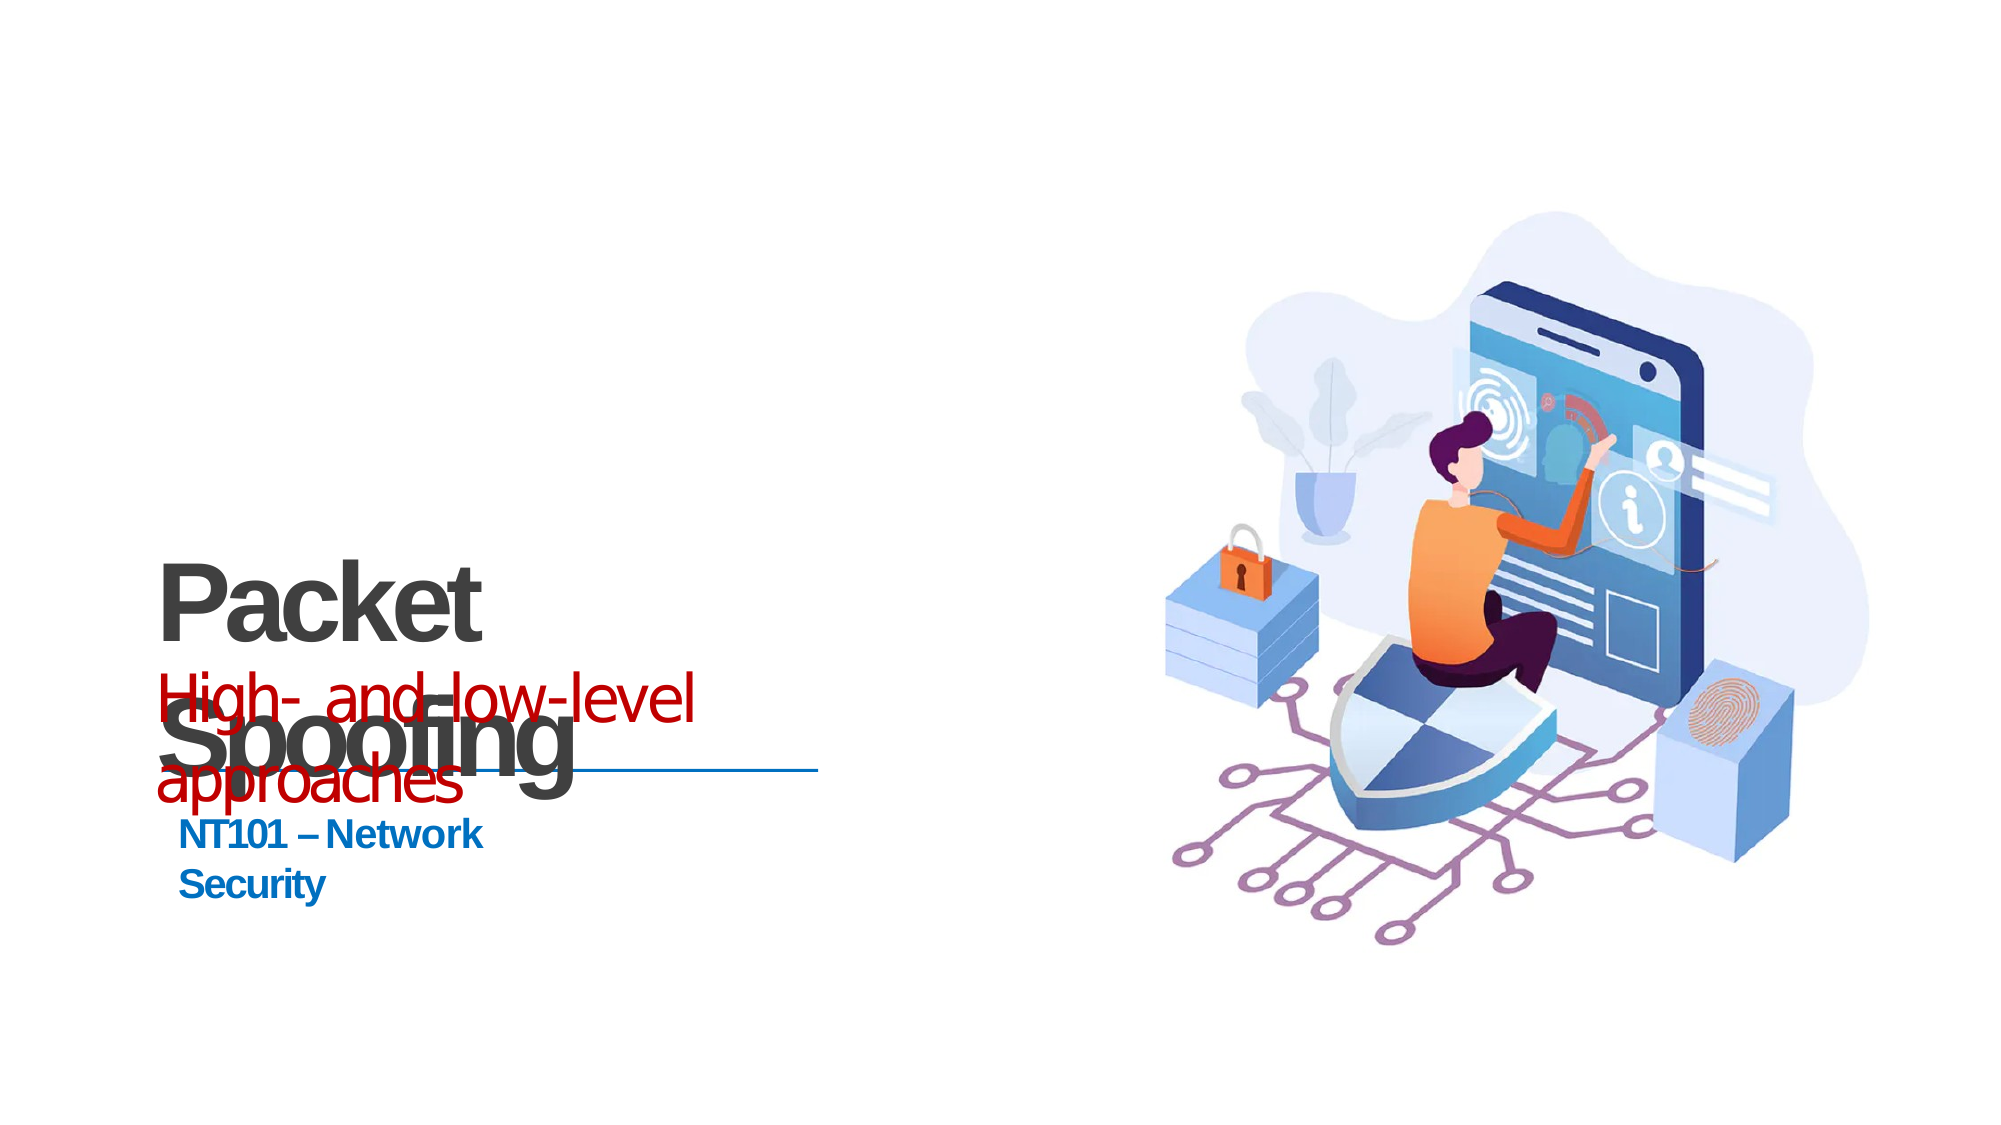

Packet Spoofing
High- and low-level approaches
NT101 – Network Security